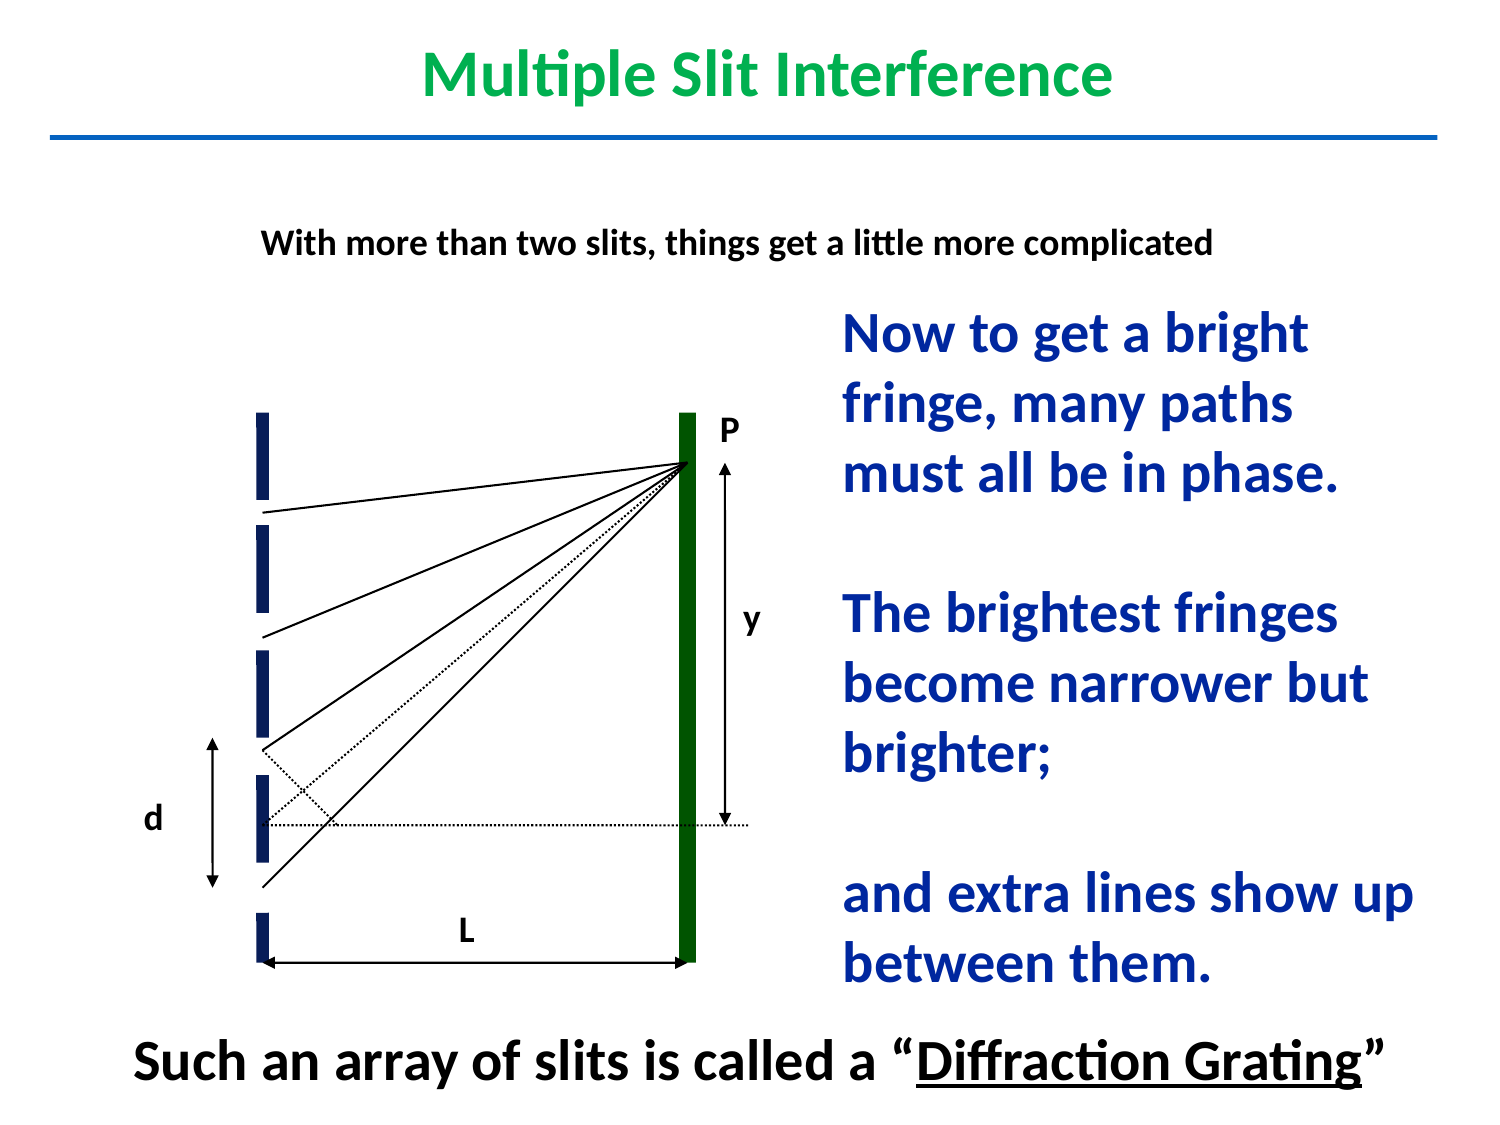

Multiple Slit Interference

With more than two slits, things get a little more complicated
Now to get a bright
fringe, many paths
must all be in phase.

The brightest fringes
become narrower but
brighter;

and extra lines show up
between them.
P

y

d

L

Such an array of slits is called a “Diffraction Grating”